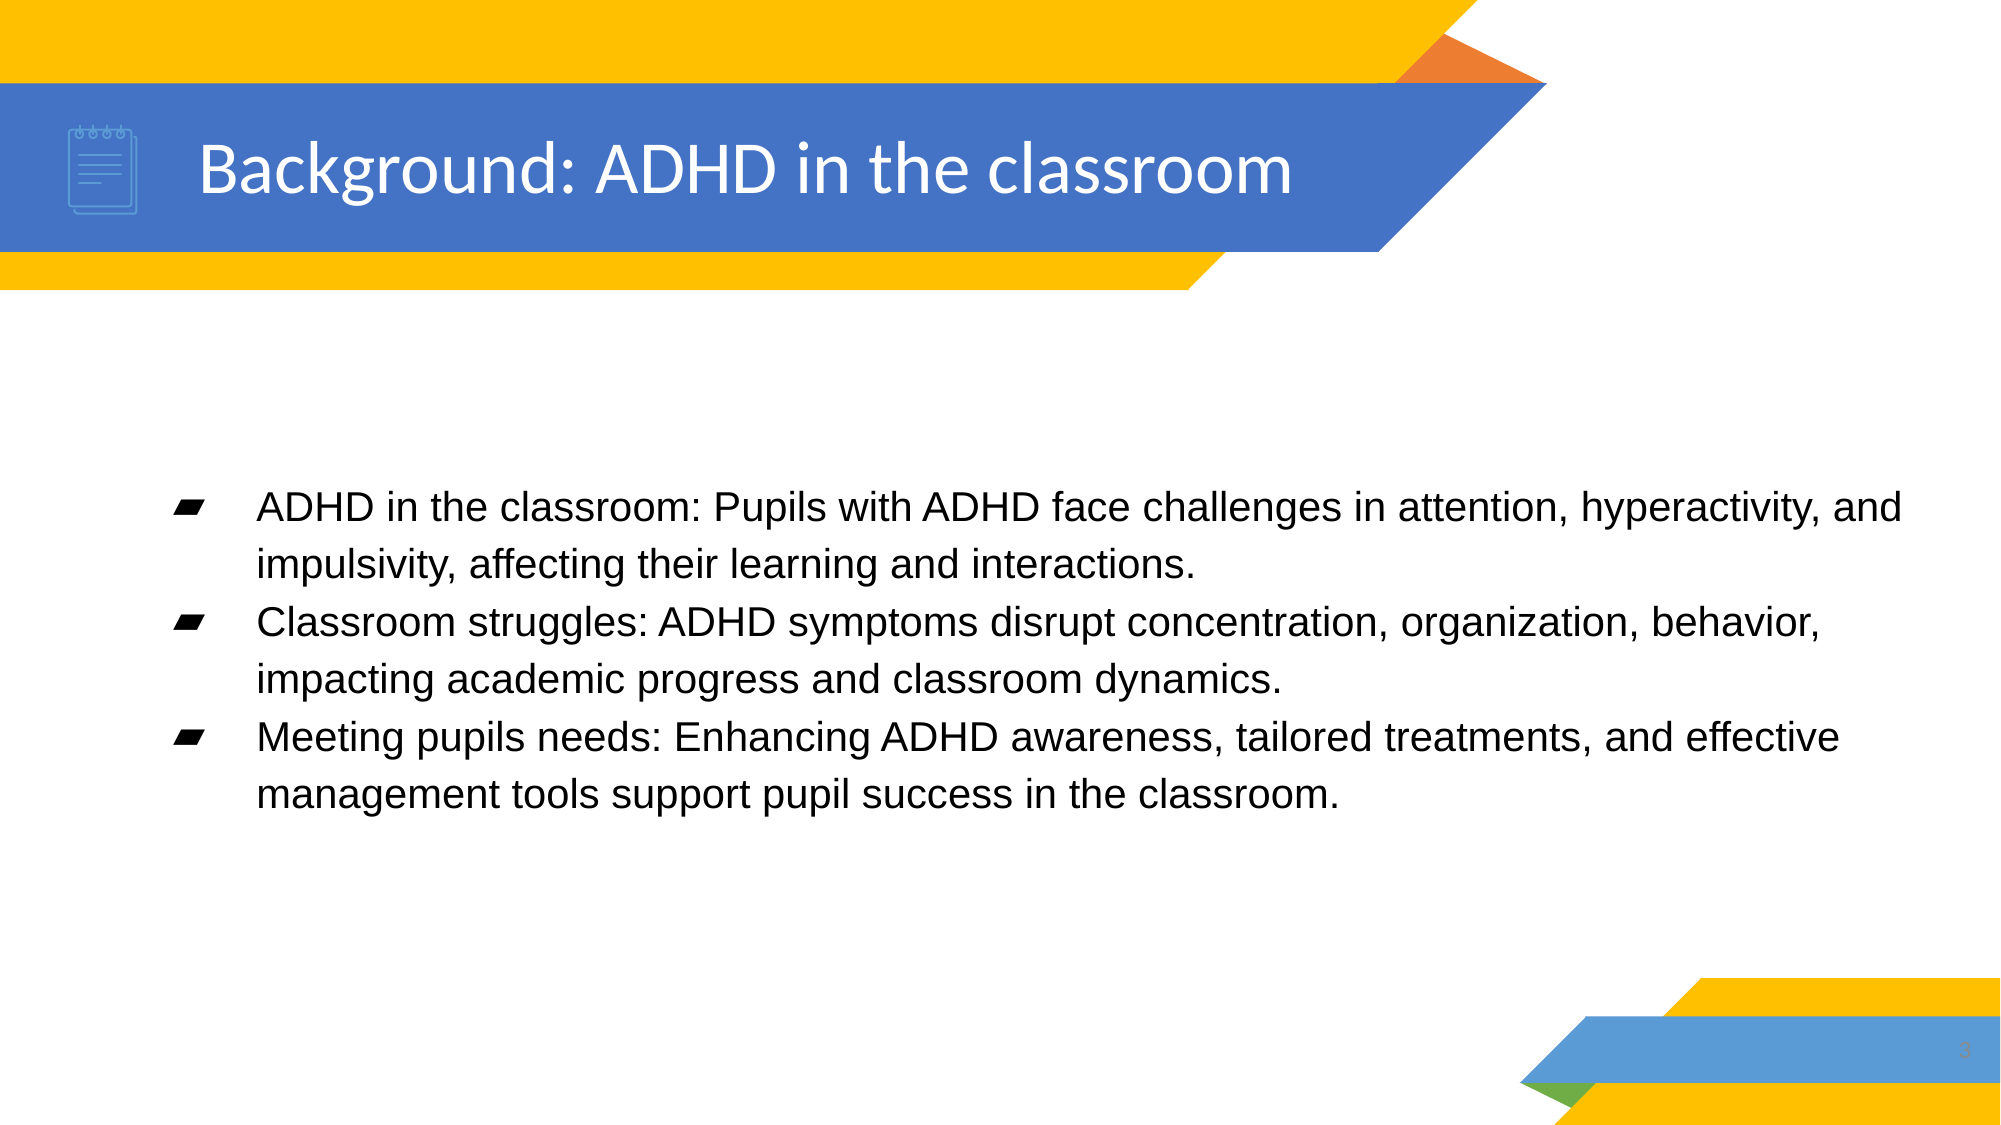

# Background: ADHD in the classroom

ADHD in the classroom: Pupils with ADHD face challenges in attention, hyperactivity, and impulsivity, affecting their learning and interactions.
Classroom struggles: ADHD symptoms disrupt concentration, organization, behavior, impacting academic progress and classroom dynamics.
Meeting pupils needs: Enhancing ADHD awareness, tailored treatments, and effective management tools support pupil success in the classroom.
3